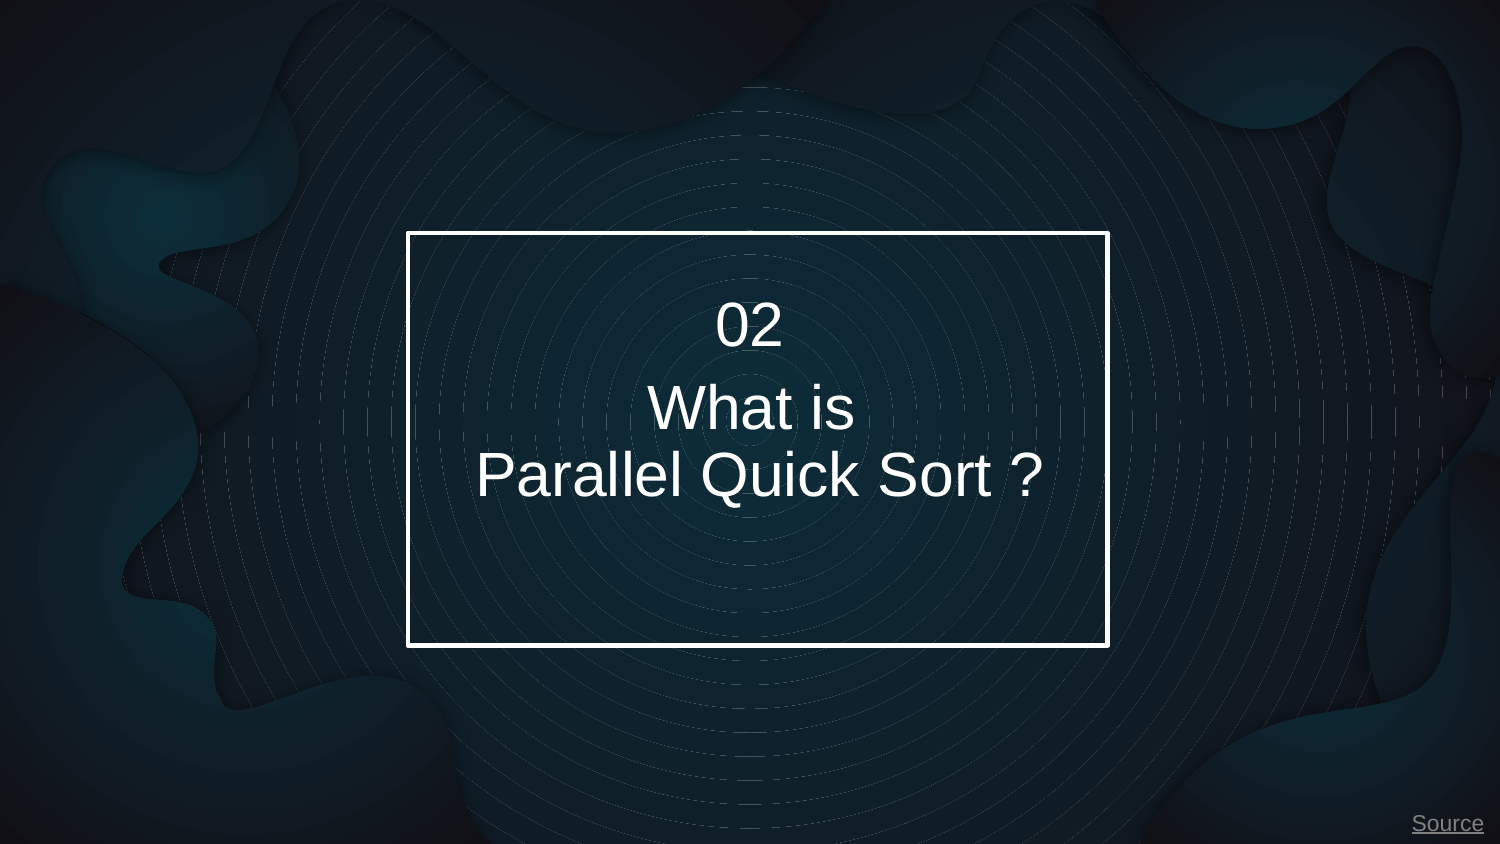

02
# What is Parallel Quick Sort ?
Source